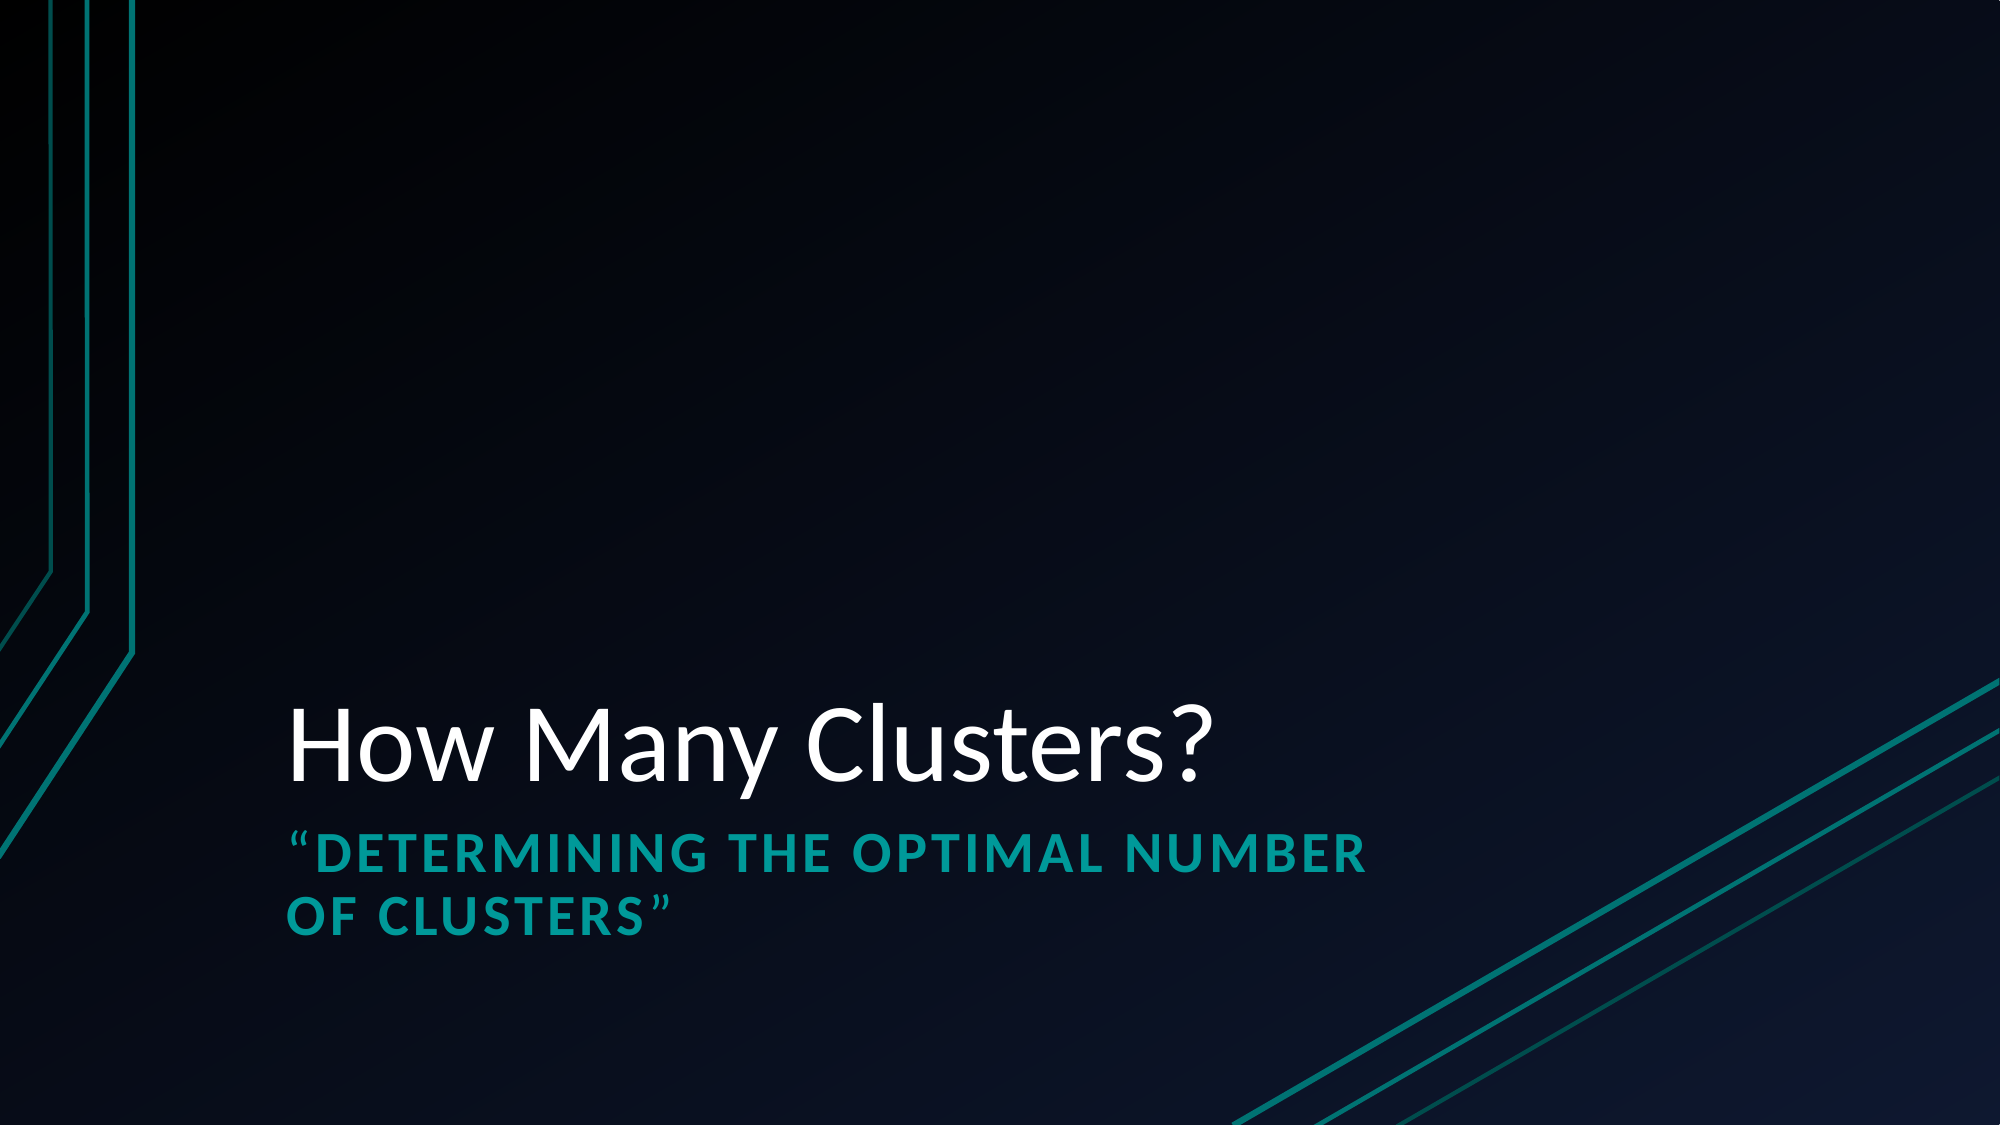

# How Many Clusters?
“Determining The Optimal Number Of Clusters”